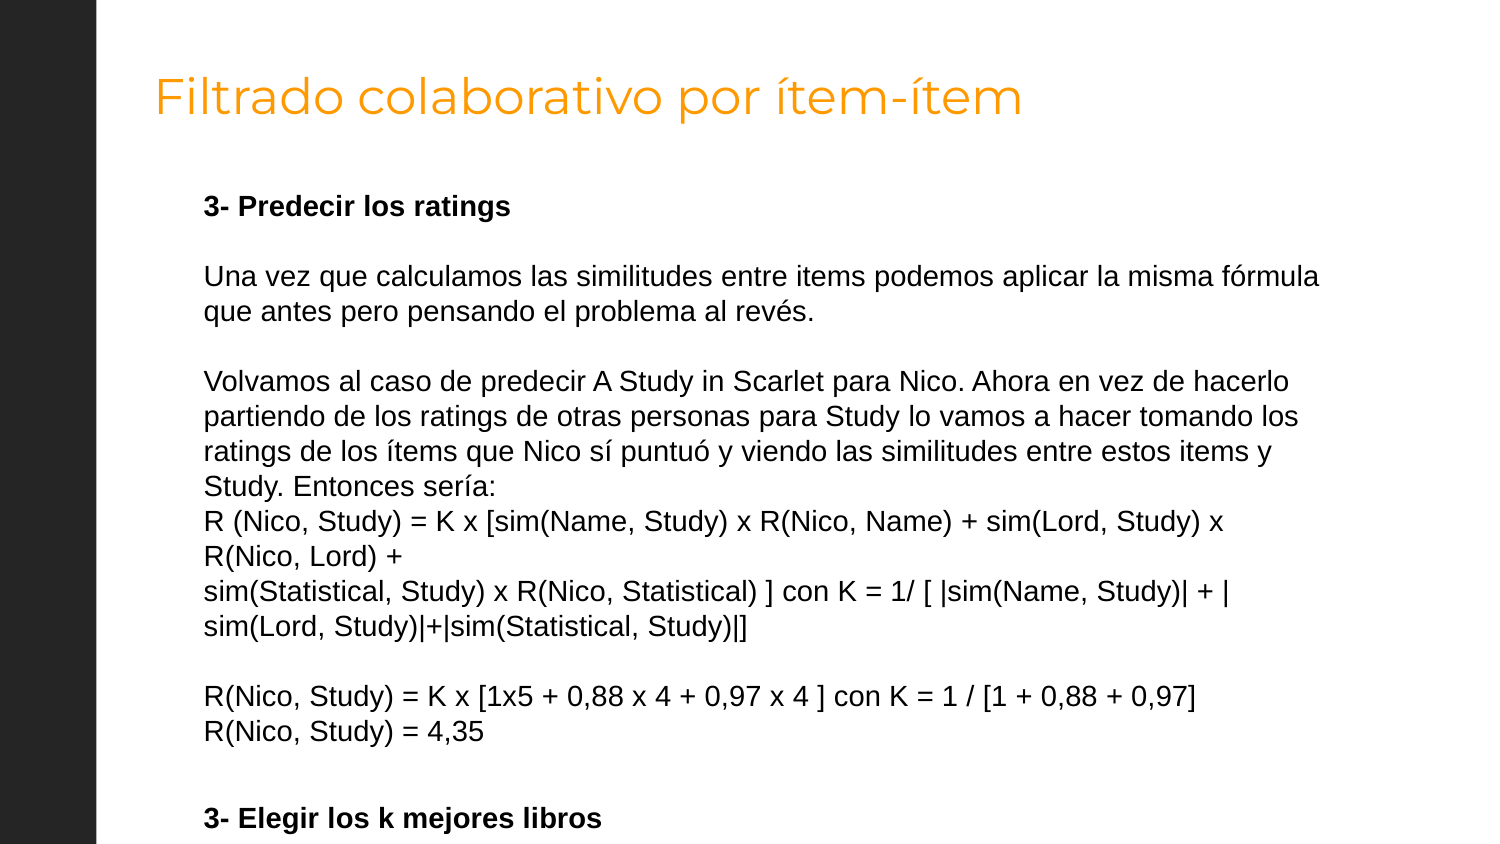

# Filtrado colaborativo por ítem-ítem
3- Predecir los ratings

Una vez que calculamos las similitudes entre items podemos aplicar la misma fórmula que antes pero pensando el problema al revés.

Volvamos al caso de predecir A Study in Scarlet para Nico. Ahora en vez de hacerlo partiendo de los ratings de otras personas para Study lo vamos a hacer tomando los ratings de los ítems que Nico sí puntuó y viendo las similitudes entre estos items y Study. Entonces sería:
R (Nico, Study) = K x [sim(Name, Study) x R(Nico, Name) + sim(Lord, Study) x R(Nico, Lord) +
sim(Statistical, Study) x R(Nico, Statistical) ] con K = 1/ [ |sim(Name, Study)| + |sim(Lord, Study)|+|sim(Statistical, Study)|]

R(Nico, Study) = K x [1x5 + 0,88 x 4 + 0,97 x 4 ] con K = 1 / [1 + 0,88 + 0,97]
R(Nico, Study) = 4,35

3- Elegir los k mejores libros
Como en el user-based filtering tendremos que elegir los k mejores items.